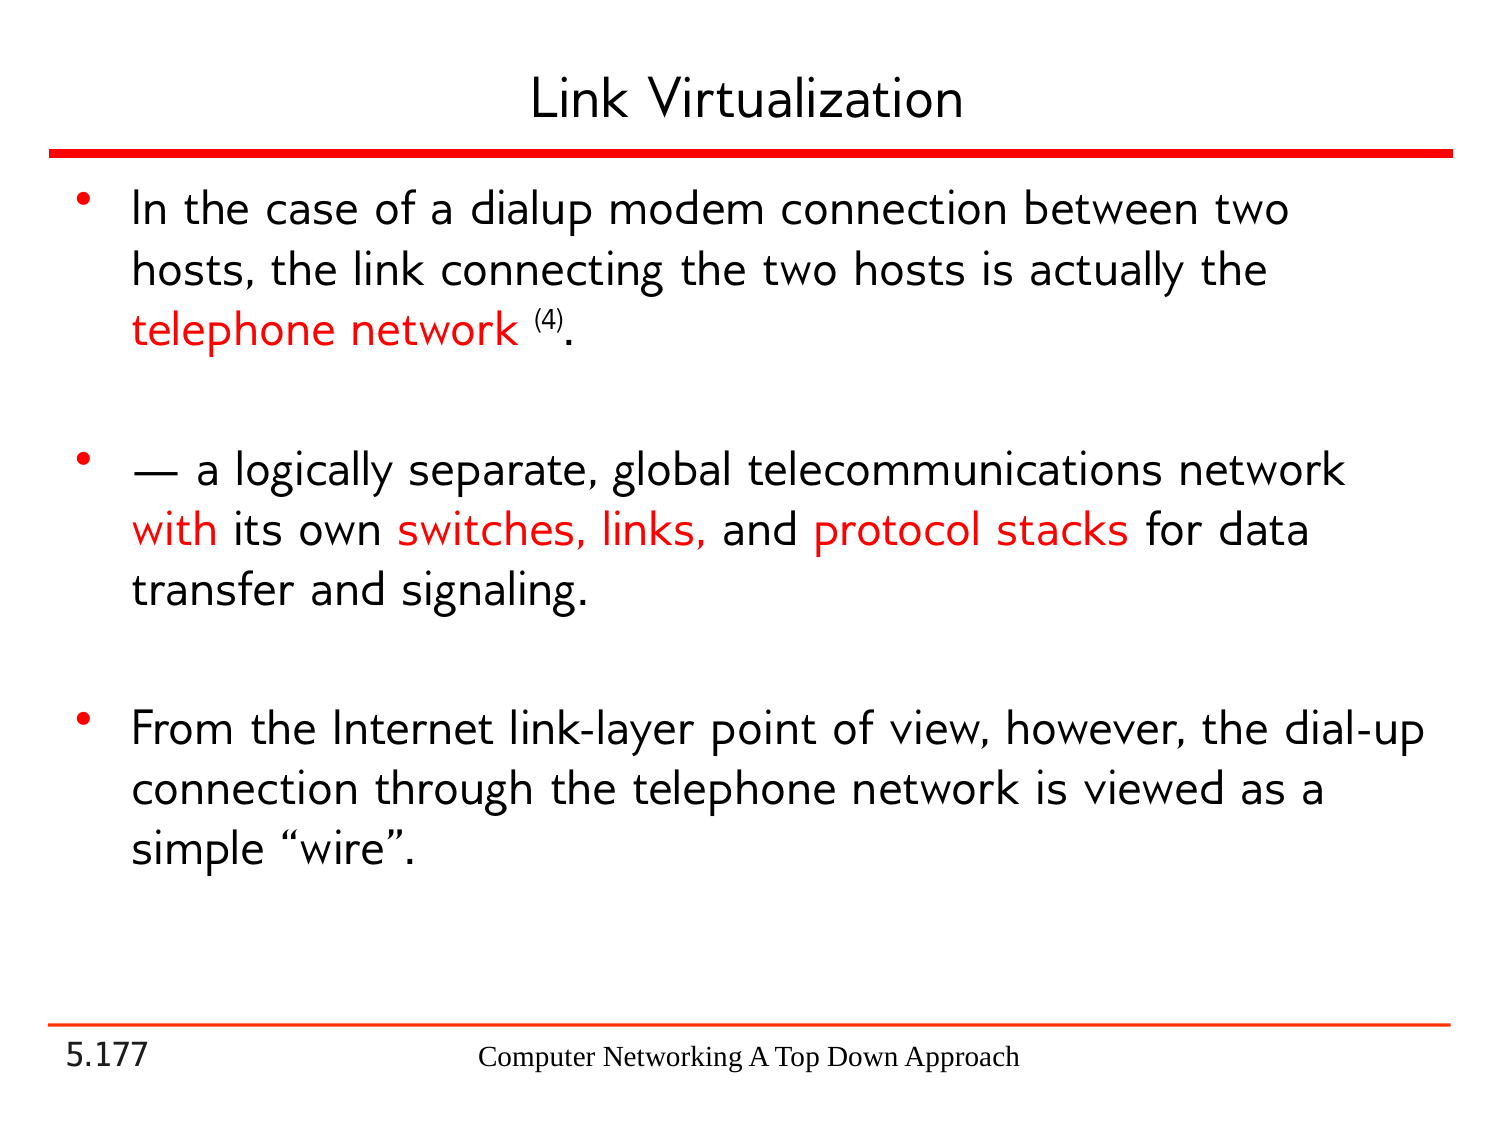

# Link Virtualization
In the case of a dialup modem connection between two hosts, the link connecting the two hosts is actually the telephone network (4).

— a logically separate, global telecommunications network with its own switches, links, and protocol stacks for data transfer and signaling.

From the Internet link-layer point of view, however, the dial-up connection through the telephone network is viewed as a simple “wire”.